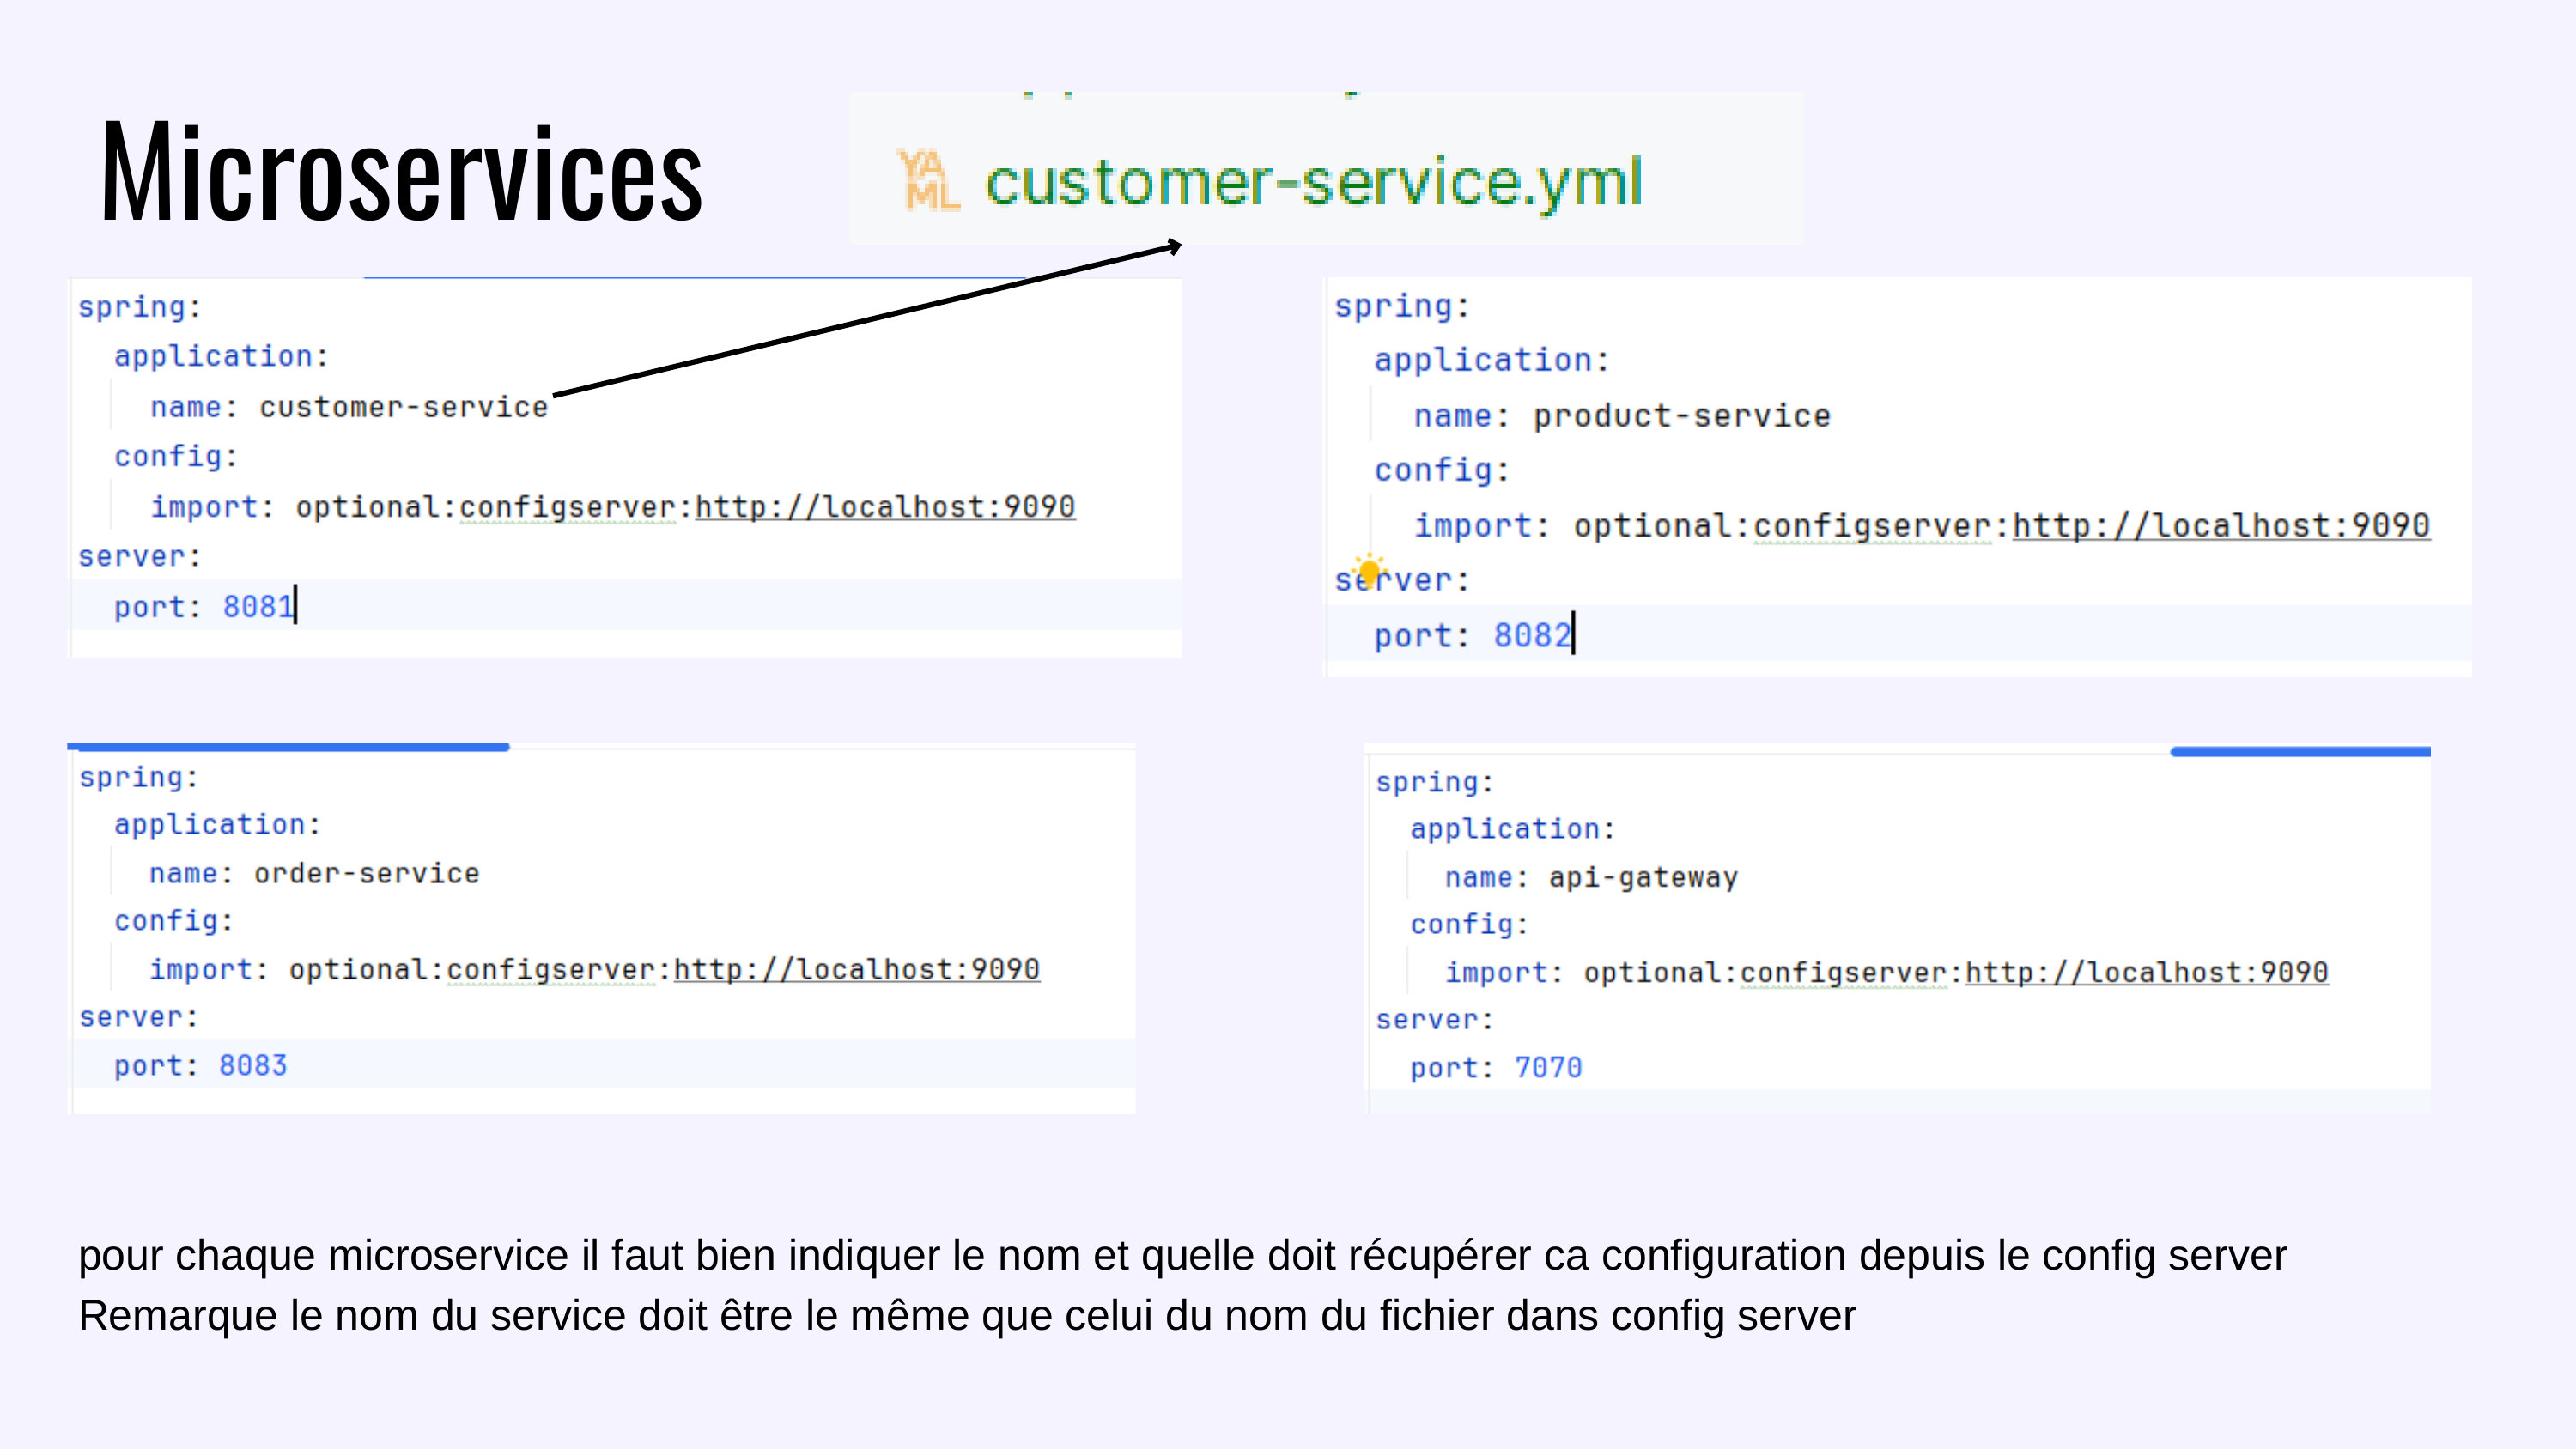

Microservices

pour chaque microservice il faut bien indiquer le nom et quelle doit récupérer ca configuration depuis le config server
Remarque le nom du service doit être le même que celui du nom du fichier dans config server